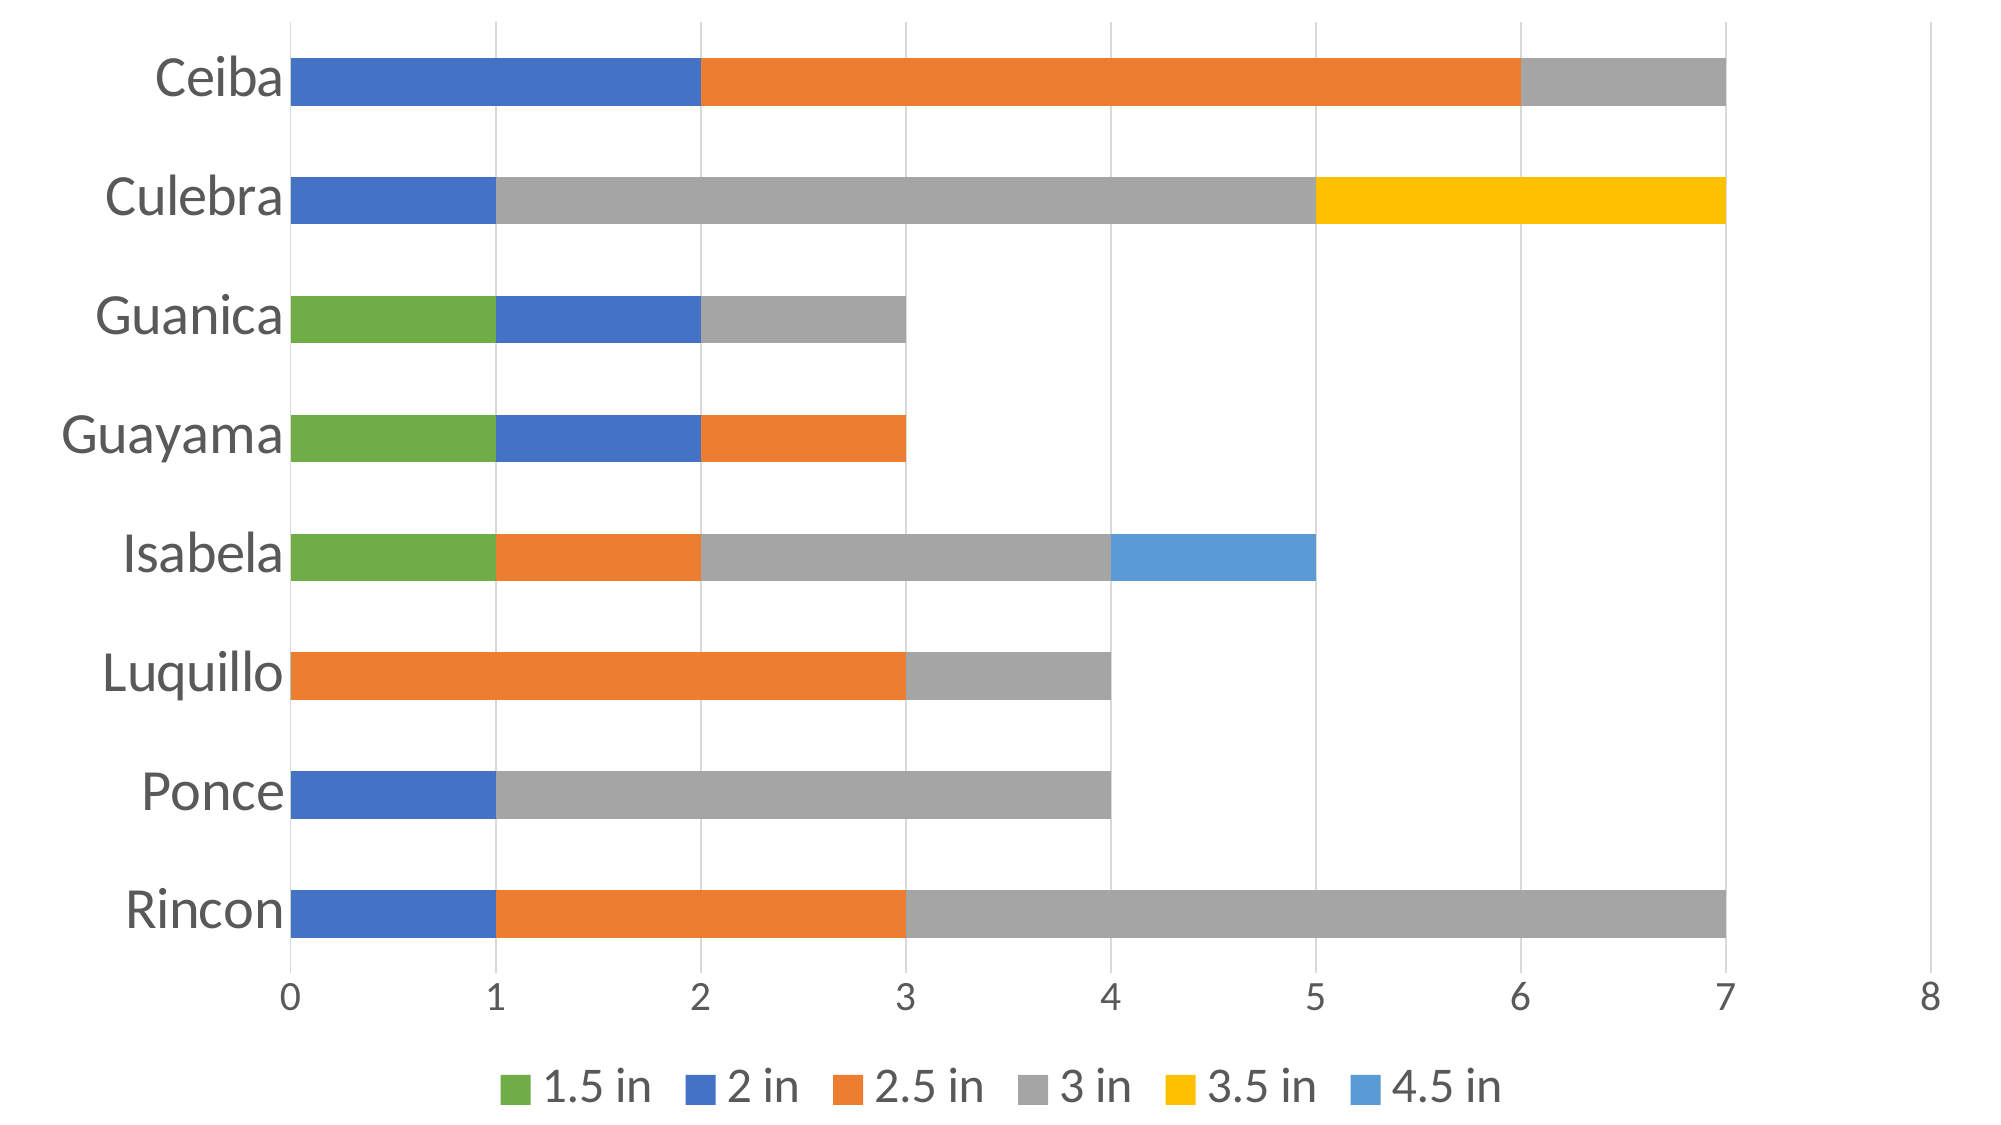

### Chart

| Category | 1.5 in | 2 in | 2.5 in | 3 in | 3.5 in | 4.5 in |
|---|---|---|---|---|---|---|
| Rincon | 0.0 | 1.0 | 2.0 | 4.0 | 0.0 | 0.0 |
| Ponce | 0.0 | 1.0 | 0.0 | 3.0 | 0.0 | 0.0 |
| Luquillo | 0.0 | 0.0 | 3.0 | 1.0 | 0.0 | 0.0 |
| Isabela | 1.0 | 0.0 | 1.0 | 2.0 | 0.0 | 1.0 |
| Guayama | 1.0 | 1.0 | 1.0 | 0.0 | 0.0 | 0.0 |
| Guanica | 1.0 | 1.0 | 0.0 | 1.0 | 0.0 | 0.0 |
| Culebra | 0.0 | 1.0 | 0.0 | 4.0 | 2.0 | 0.0 |
| Ceiba | 0.0 | 2.0 | 4.0 | 1.0 | 0.0 | 0.0 |